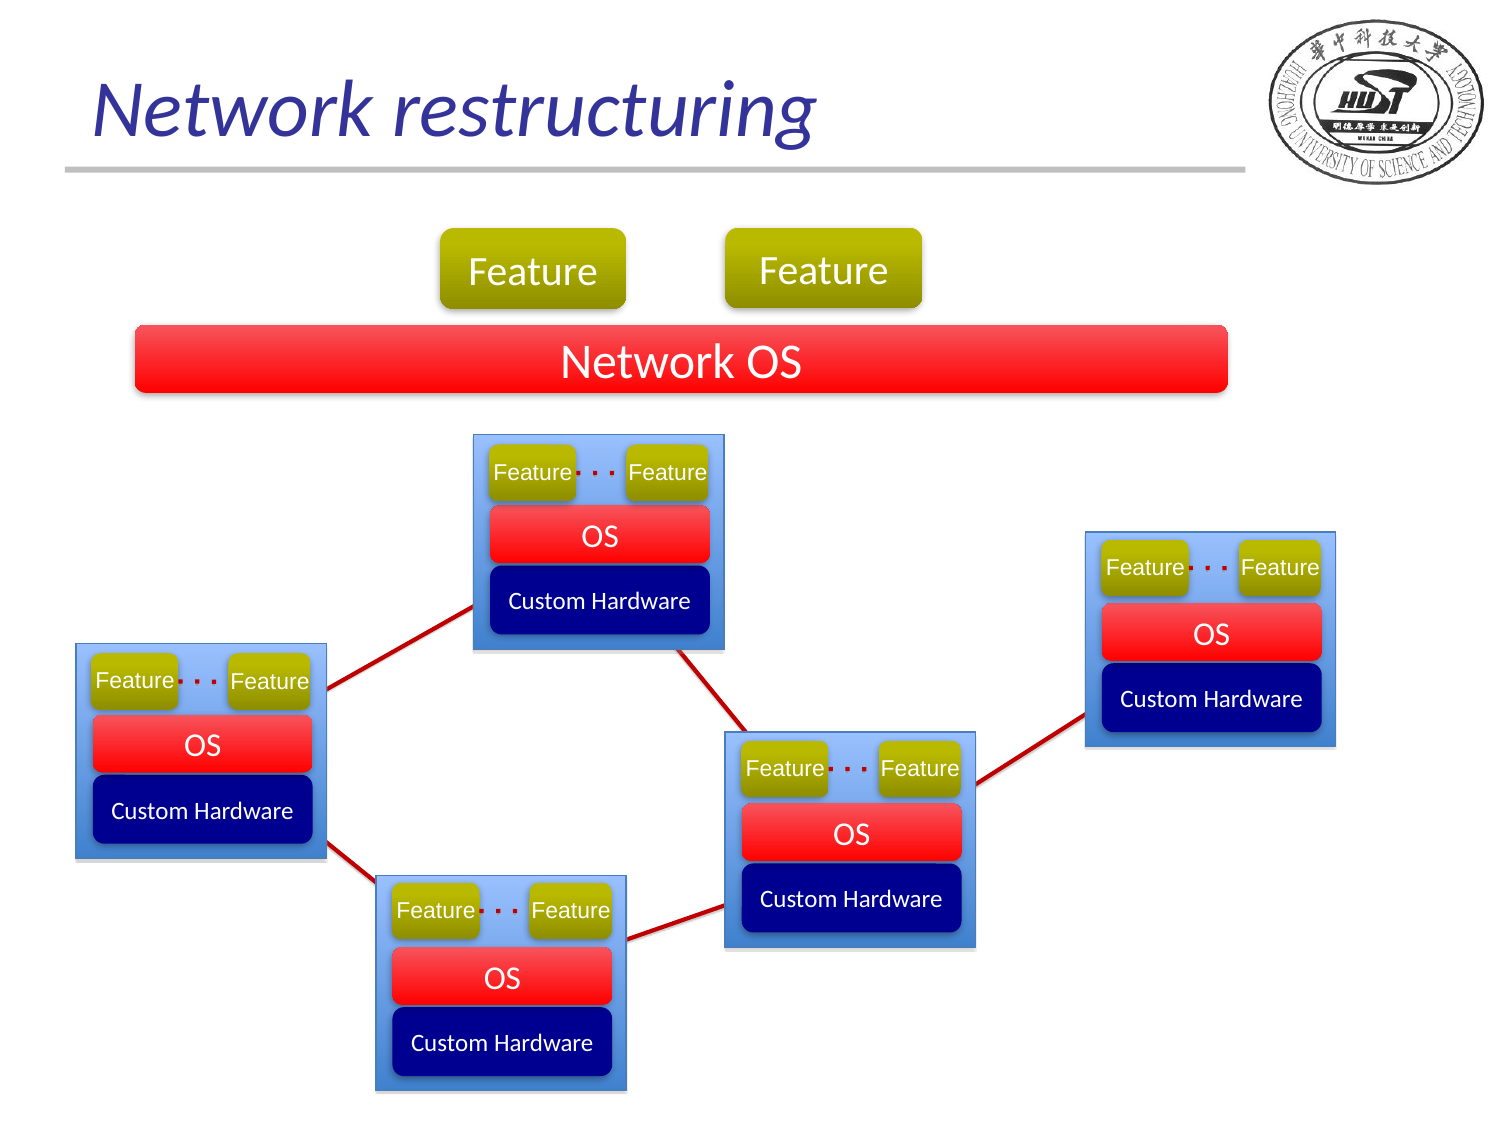

# Network restructuring
Feature
Feature
Network OS

Feature
Feature
OS

Feature
Feature
Custom Hardware
OS

Feature
Feature
Custom Hardware
OS

Feature
Feature
Custom Hardware
OS
Custom Hardware

Feature
Feature
OS
Custom Hardware